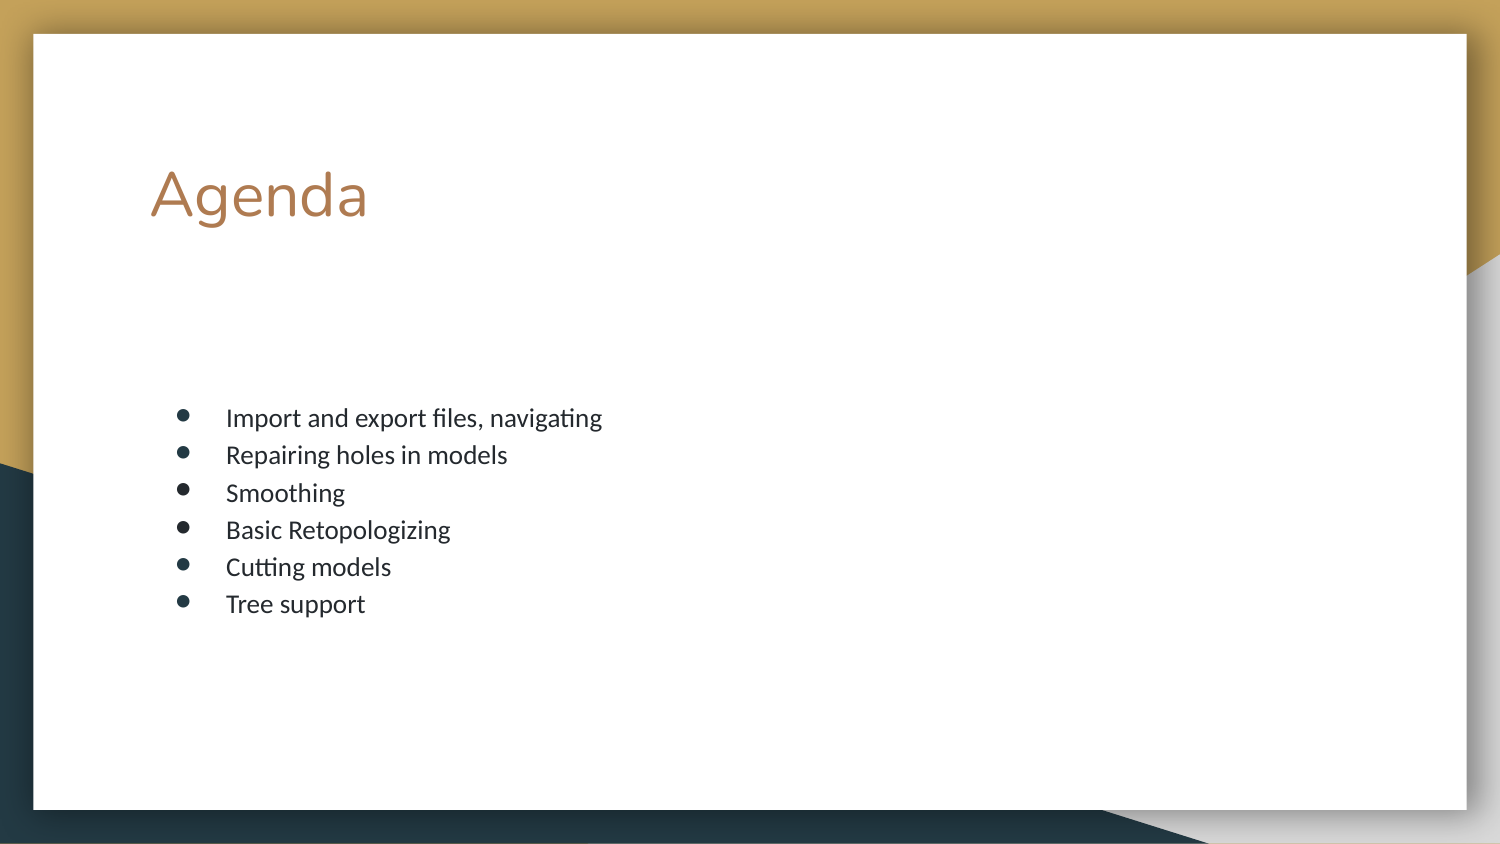

# Agenda
Import and export files, navigating
Repairing holes in models
Smoothing
Basic Retopologizing
Cutting models
Tree support